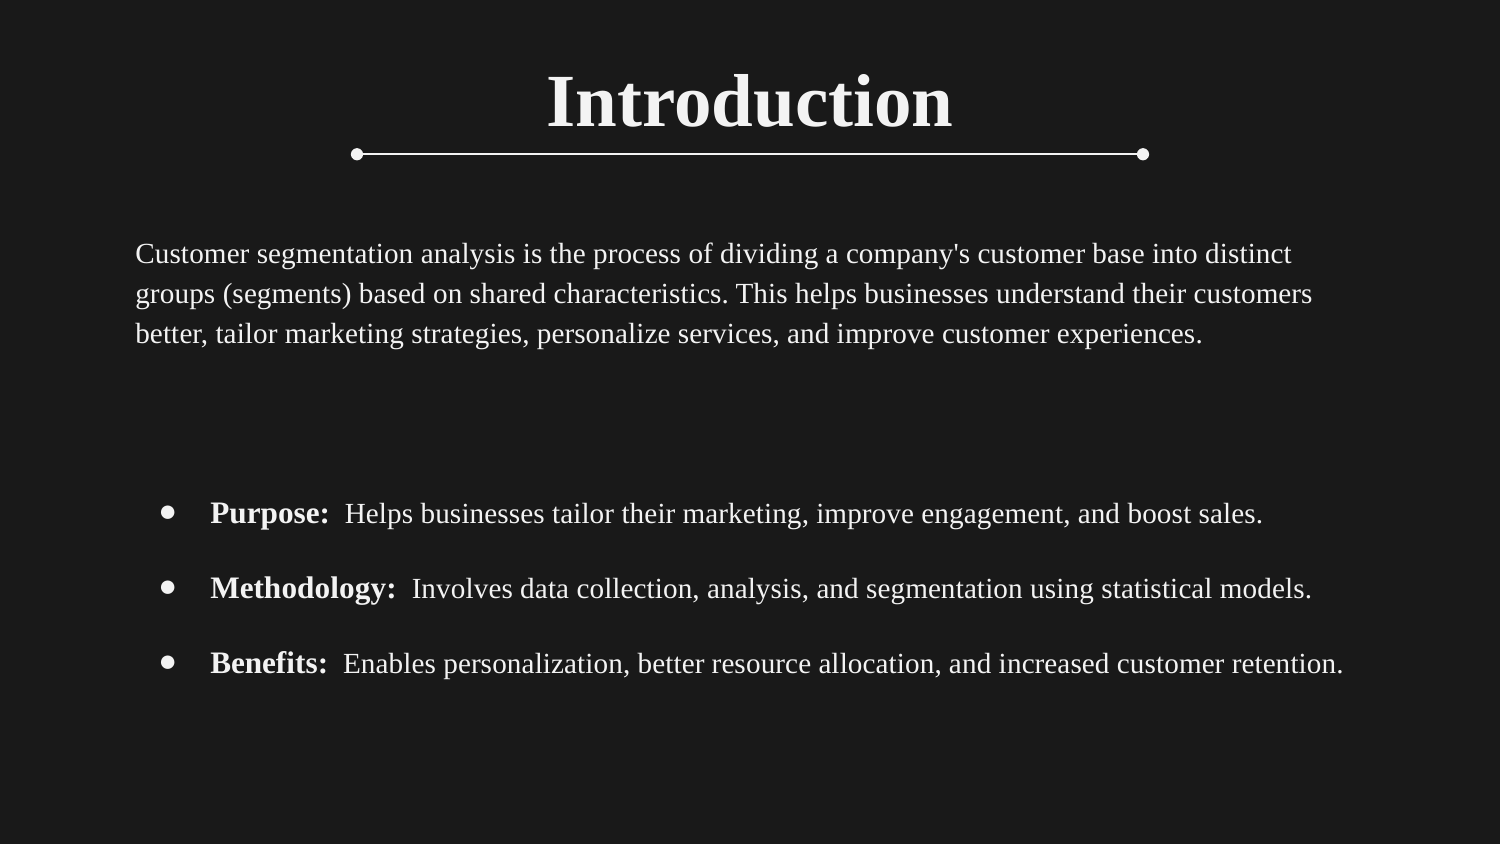

# Introduction
Customer segmentation analysis is the process of dividing a company's customer base into distinct groups (segments) based on shared characteristics. This helps businesses understand their customers better, tailor marketing strategies, personalize services, and improve customer experiences.
Purpose:  Helps businesses tailor their marketing, improve engagement, and boost sales.
Methodology:  Involves data collection, analysis, and segmentation using statistical models.
Benefits:  Enables personalization, better resource allocation, and increased customer retention.